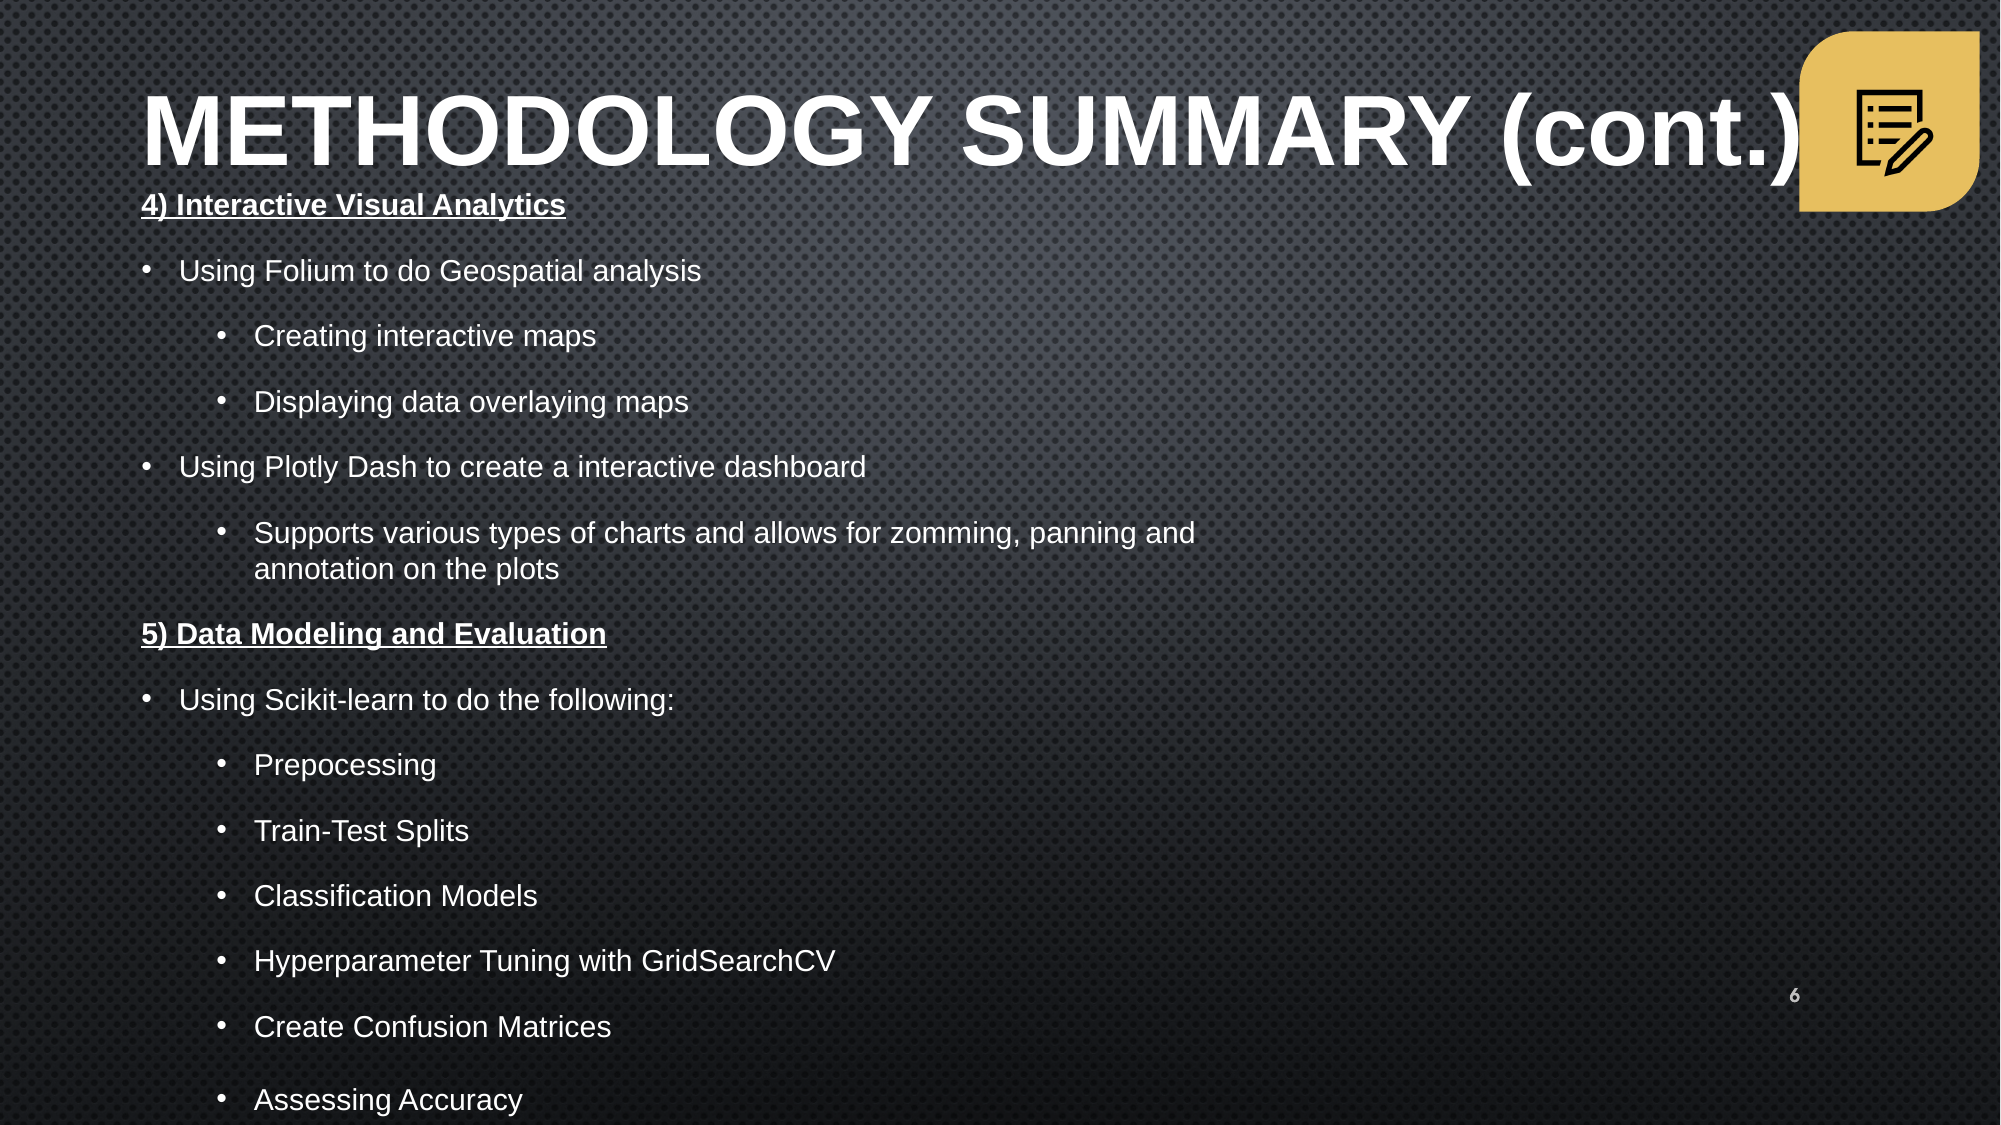

METHODOLOGY SUMMARY (cont.)
4) Interactive Visual Analytics
Using Folium to do Geospatial analysis
Creating interactive maps
Displaying data overlaying maps
Using Plotly Dash to create a interactive dashboard
Supports various types of charts and allows for zomming, panning and annotation on the plots
5) Data Modeling and Evaluation
Using Scikit-learn to do the following:
Prepocessing
Train-Test Splits
Classification Models
Hyperparameter Tuning with GridSearchCV
Create Confusion Matrices
Assessing Accuracy

6
6